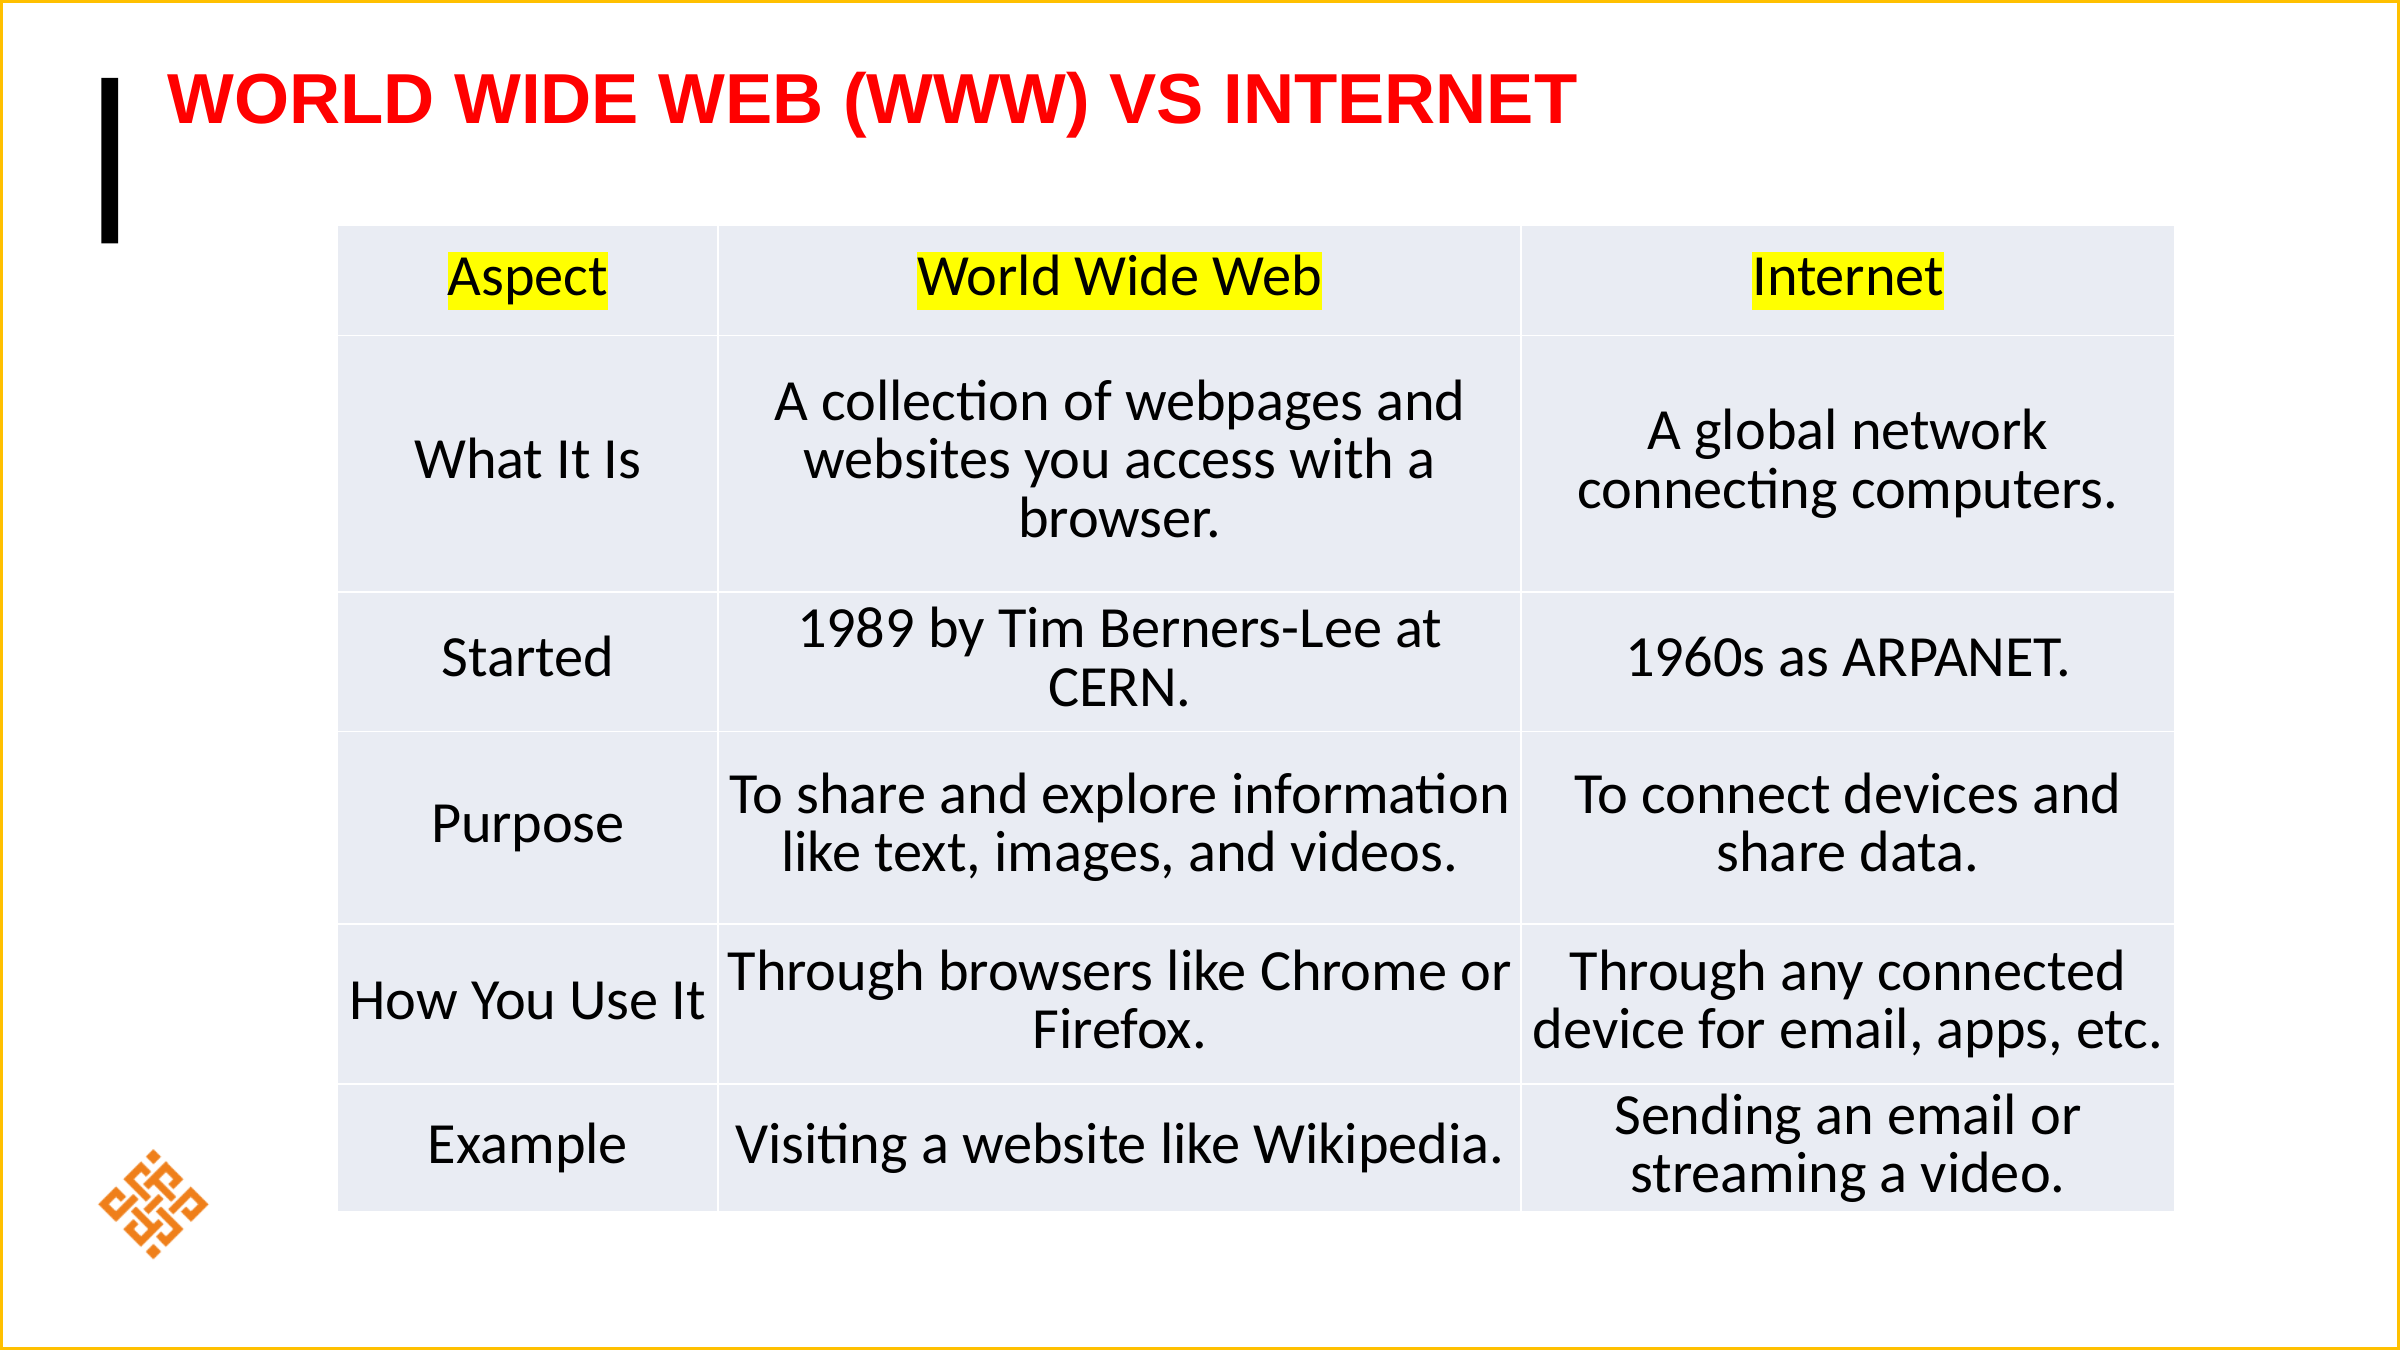

# World Wide Web (WWW) Vs Internet

| Aspect | World Wide Web | Internet |
| --- | --- | --- |
| What It Is | A collection of webpages and websites you access with a browser. | A global network connecting computers. |
| Started | 1989 by Tim Berners-Lee at CERN. | 1960s as ARPANET. |
| Purpose | To share and explore information like text, images, and videos. | To connect devices and share data. |
| How You Use It | Through browsers like Chrome or Firefox. | Through any connected device for email, apps, etc. |
| Example | Visiting a website like Wikipedia. | Sending an email or streaming a video. |